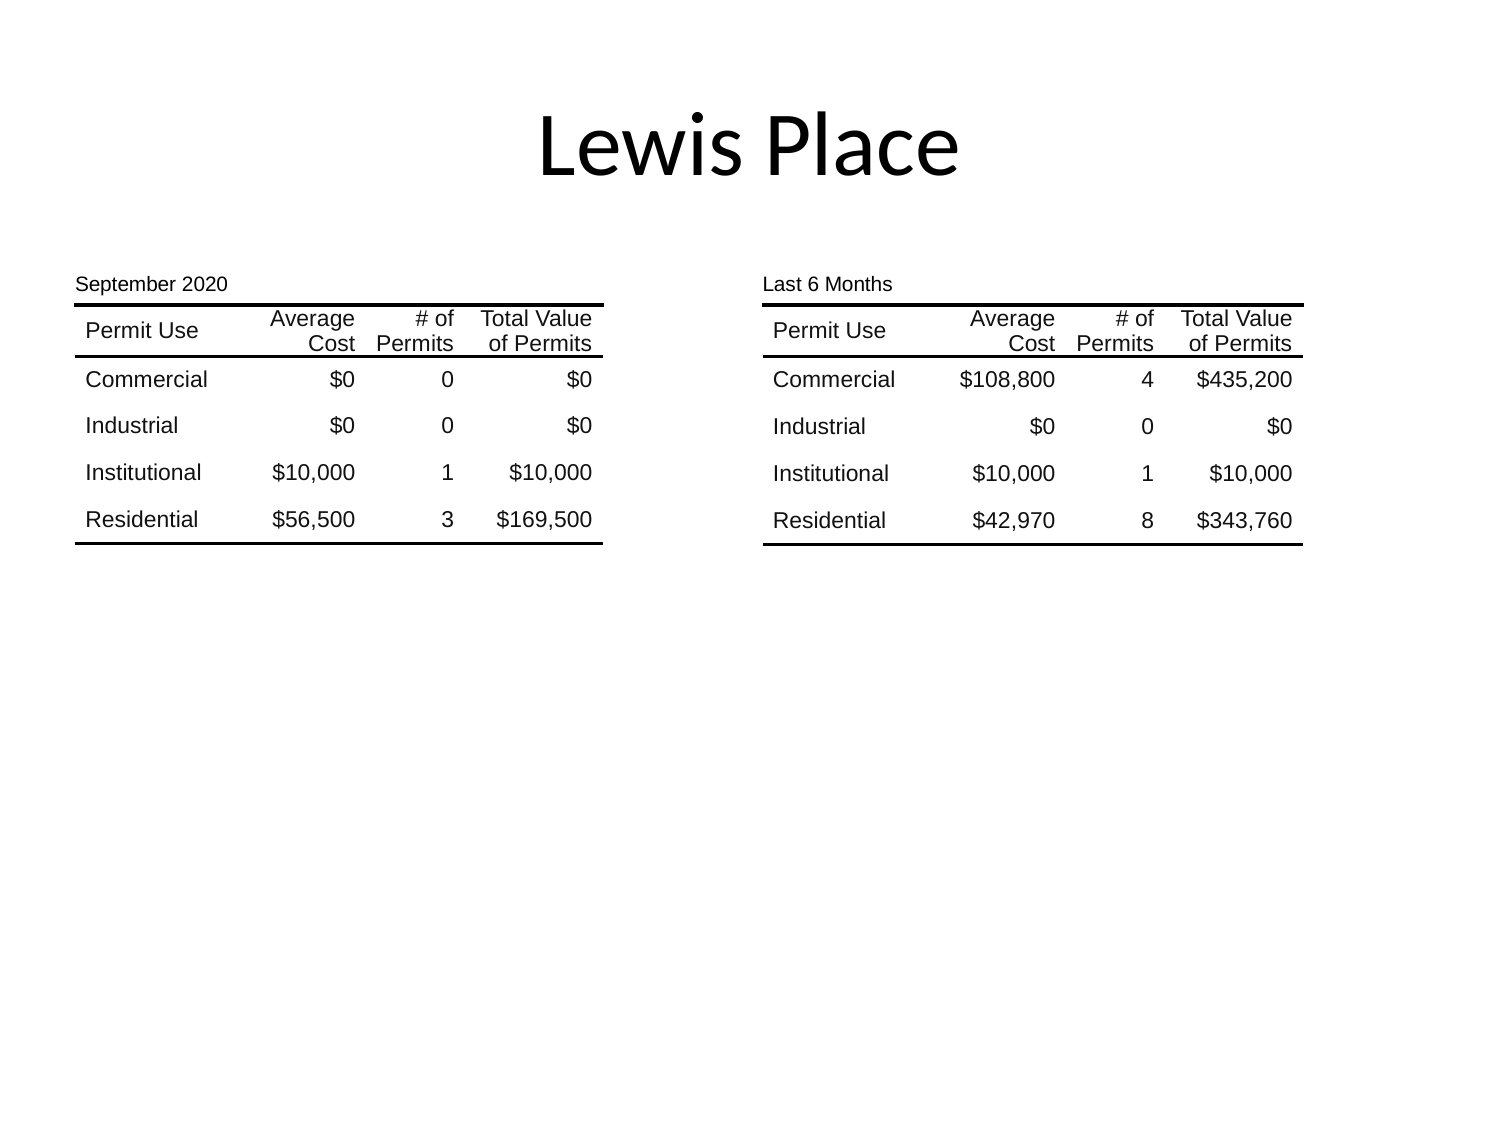

# Lewis Place
| September 2020 | September 2020 | September 2020 | September 2020 |
| --- | --- | --- | --- |
| Permit Use | Average Cost | # of Permits | Total Value of Permits |
| Commercial | $0 | 0 | $0 |
| Industrial | $0 | 0 | $0 |
| Institutional | $10,000 | 1 | $10,000 |
| Residential | $56,500 | 3 | $169,500 |
| Last 6 Months | Last 6 Months | Last 6 Months | Last 6 Months |
| --- | --- | --- | --- |
| Permit Use | Average Cost | # of Permits | Total Value of Permits |
| Commercial | $108,800 | 4 | $435,200 |
| Industrial | $0 | 0 | $0 |
| Institutional | $10,000 | 1 | $10,000 |
| Residential | $42,970 | 8 | $343,760 |